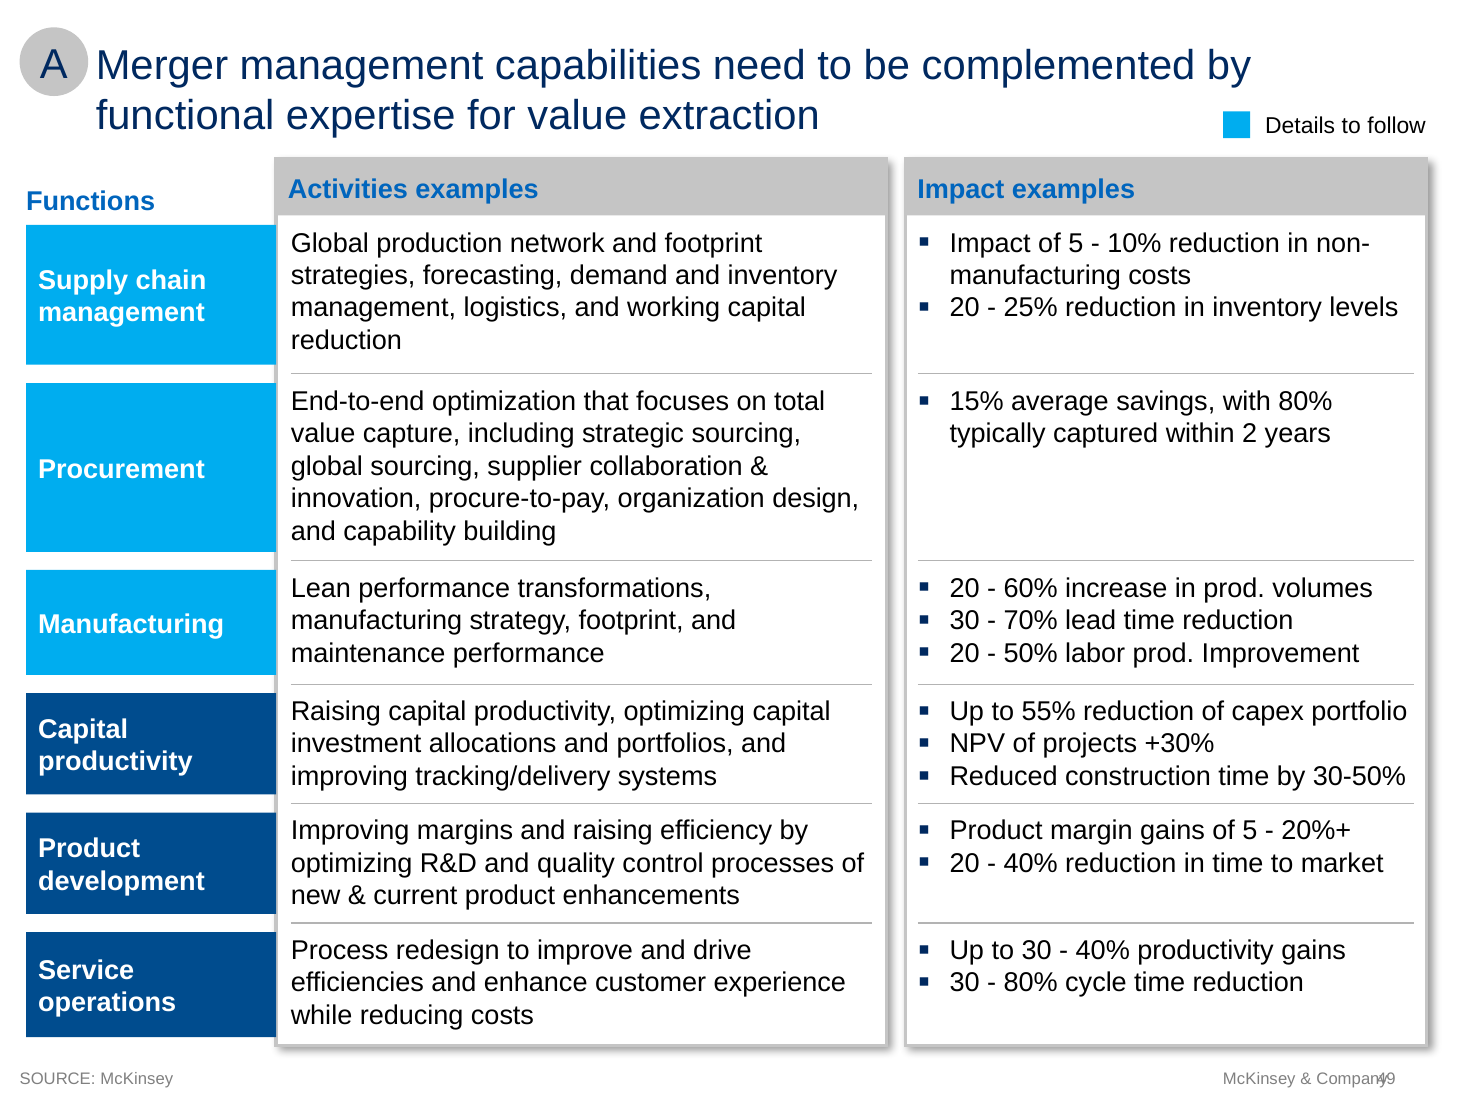

A
# Merger management capabilities need to be complemented by functional expertise for value extraction
Details to follow

Activities examples

Impact examples
Functions
Supply chain management
Global production network and footprint strategies, forecasting, demand and inventory management, logistics, and working capital reduction
Impact of 5 - 10% reduction in non-manufacturing costs
20 - 25% reduction in inventory levels
Procurement
End-to-end optimization that focuses on total value capture, including strategic sourcing, global sourcing, supplier collaboration & innovation, procure-to-pay, organization design, and capability building
15% average savings, with 80% typically captured within 2 years

Manufacturing
Lean performance transformations,
manufacturing strategy, footprint, and maintenance performance
20 - 60% increase in prod. volumes
30 - 70% lead time reduction
20 - 50% labor prod. Improvement
Capital productivity
Raising capital productivity, optimizing capital investment allocations and portfolios, and improving tracking/delivery systems
Up to 55% reduction of capex portfolio
NPV of projects +30%
Reduced construction time by 30-50%
Product development
Improving margins and raising efficiency by optimizing R&D and quality control processes of new & current product enhancements
Product margin gains of 5 - 20%+
20 - 40% reduction in time to market
Service operations
Process redesign to improve and drive efficiencies and enhance customer experience while reducing costs
Up to 30 - 40% productivity gains
30 - 80% cycle time reduction
SOURCE: McKinsey